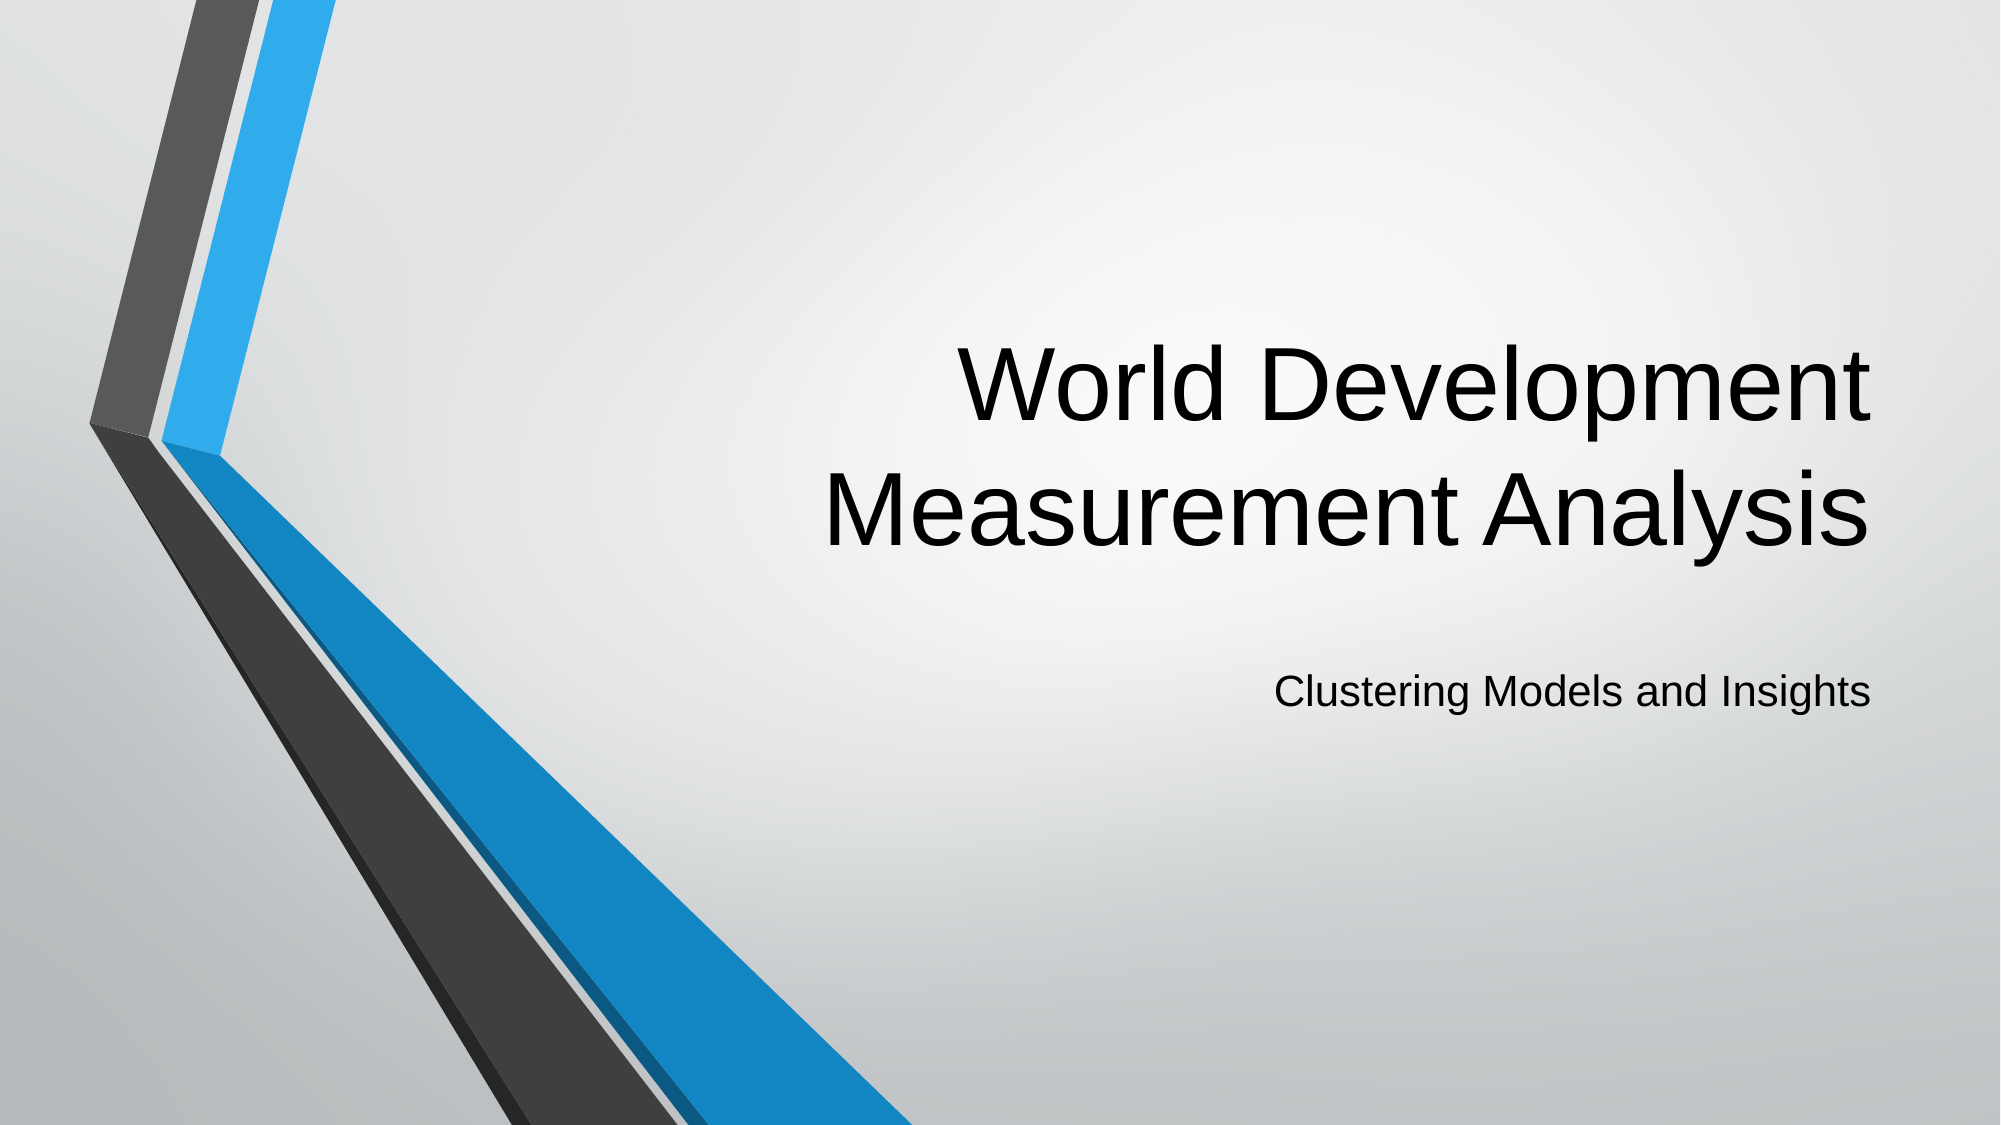

# World Development Measurement Analysis
Clustering Models and Insights